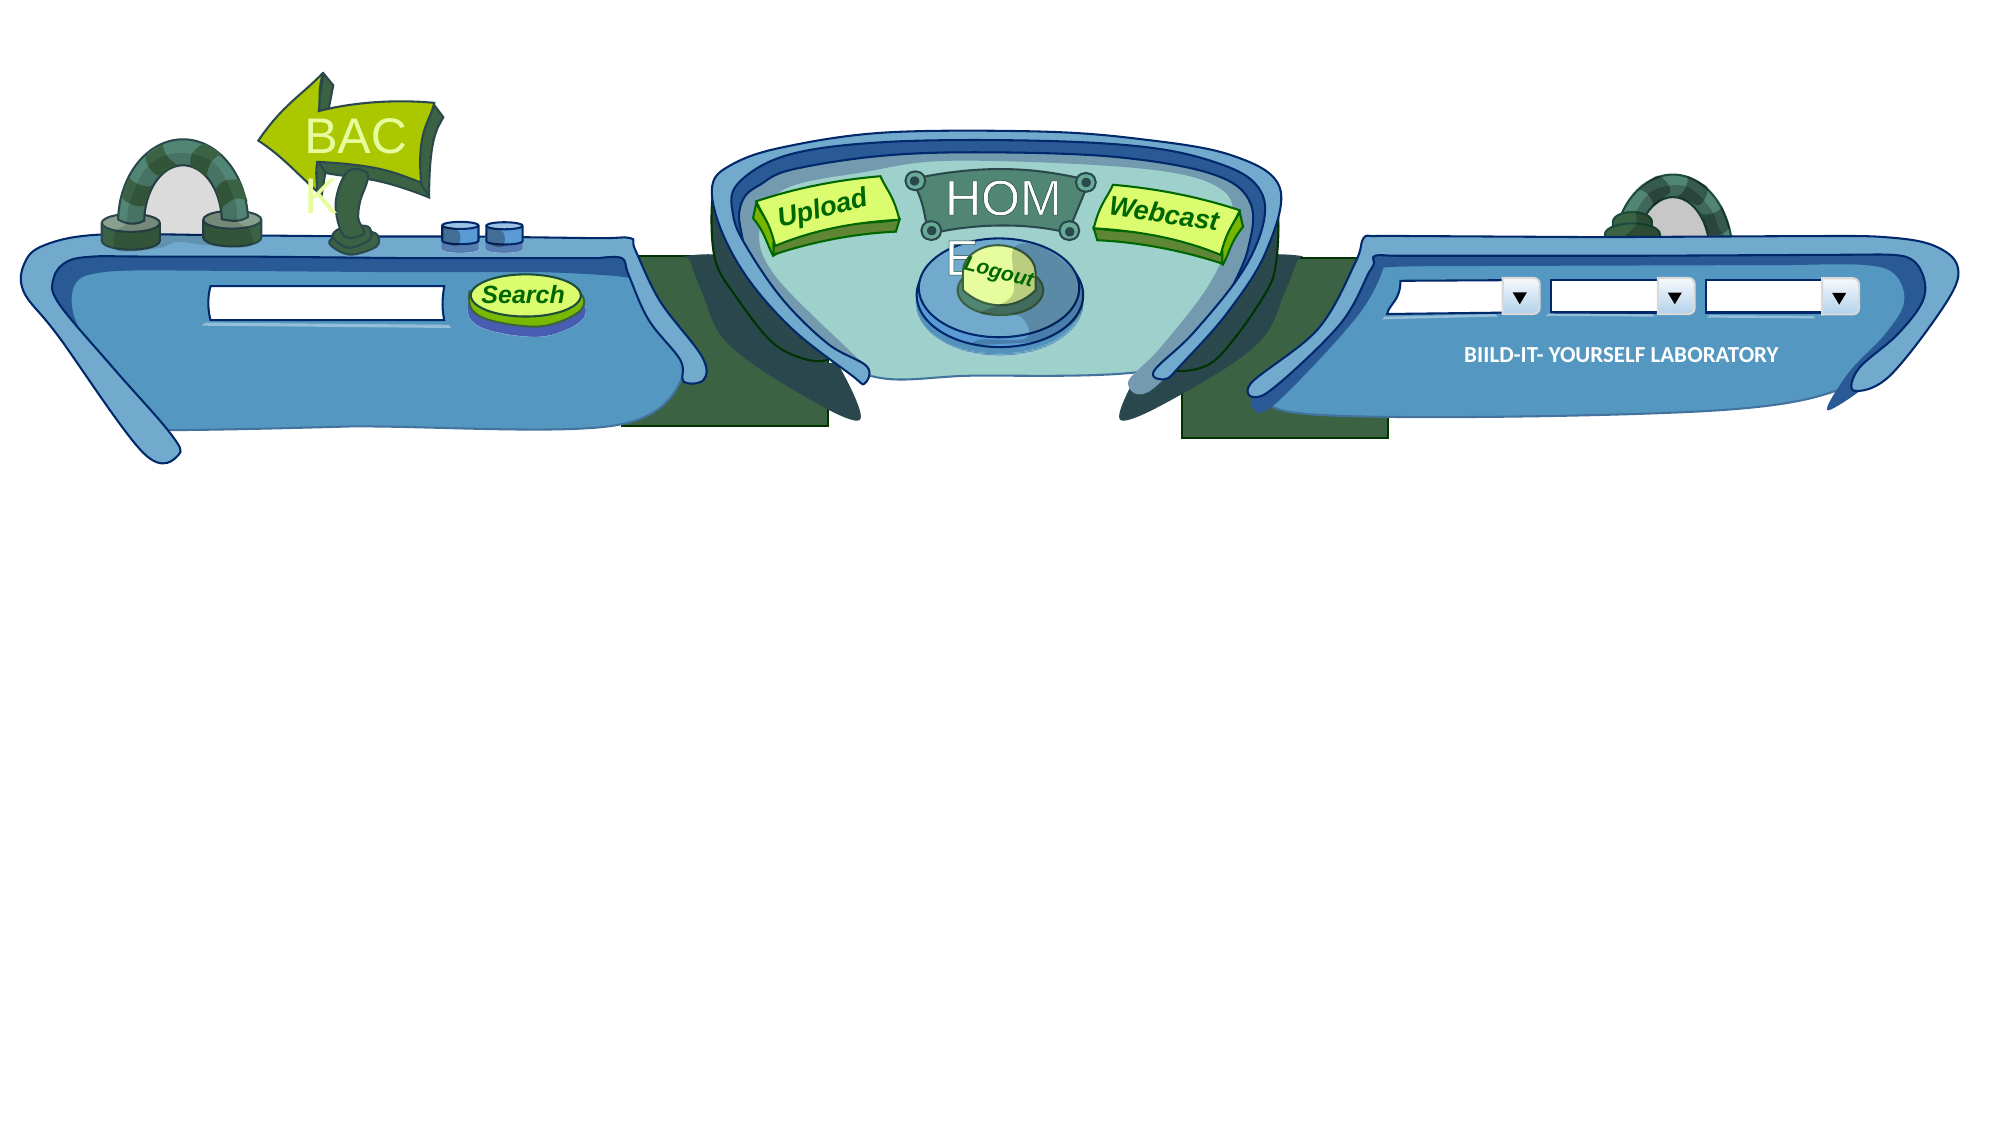

BACK

HOME

Upload

Webcast

Logout

Search

BIILD-IT- YOURSELF LABORATORY